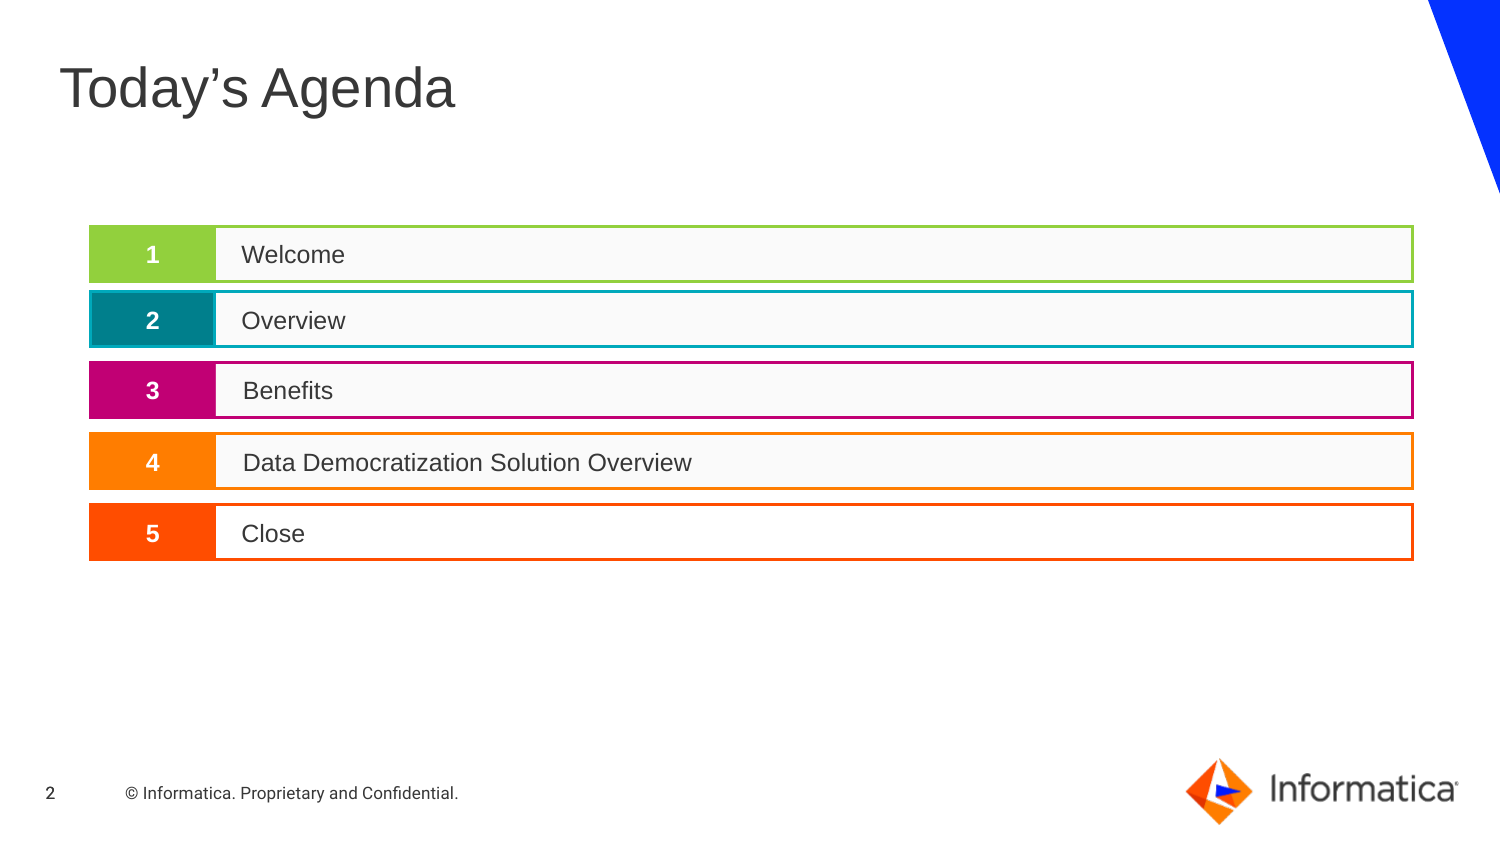

# Today’s Agenda

1
Welcome
2
Overview

3
Benefits

4
Data Democratization Solution Overview
5
Close